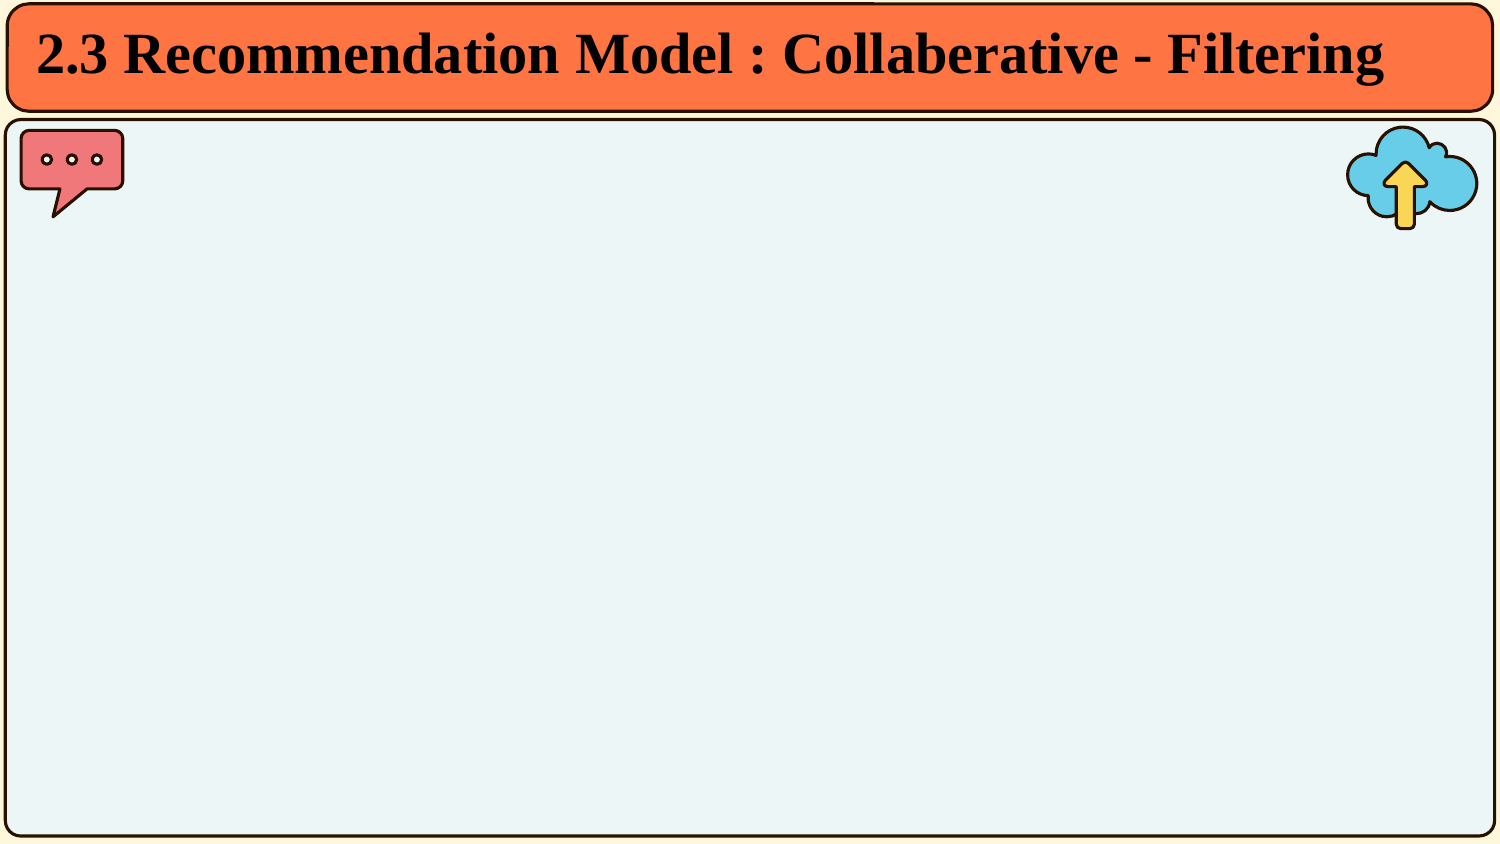

# 2.3 Recommendation Model : Collaberative - Filtering